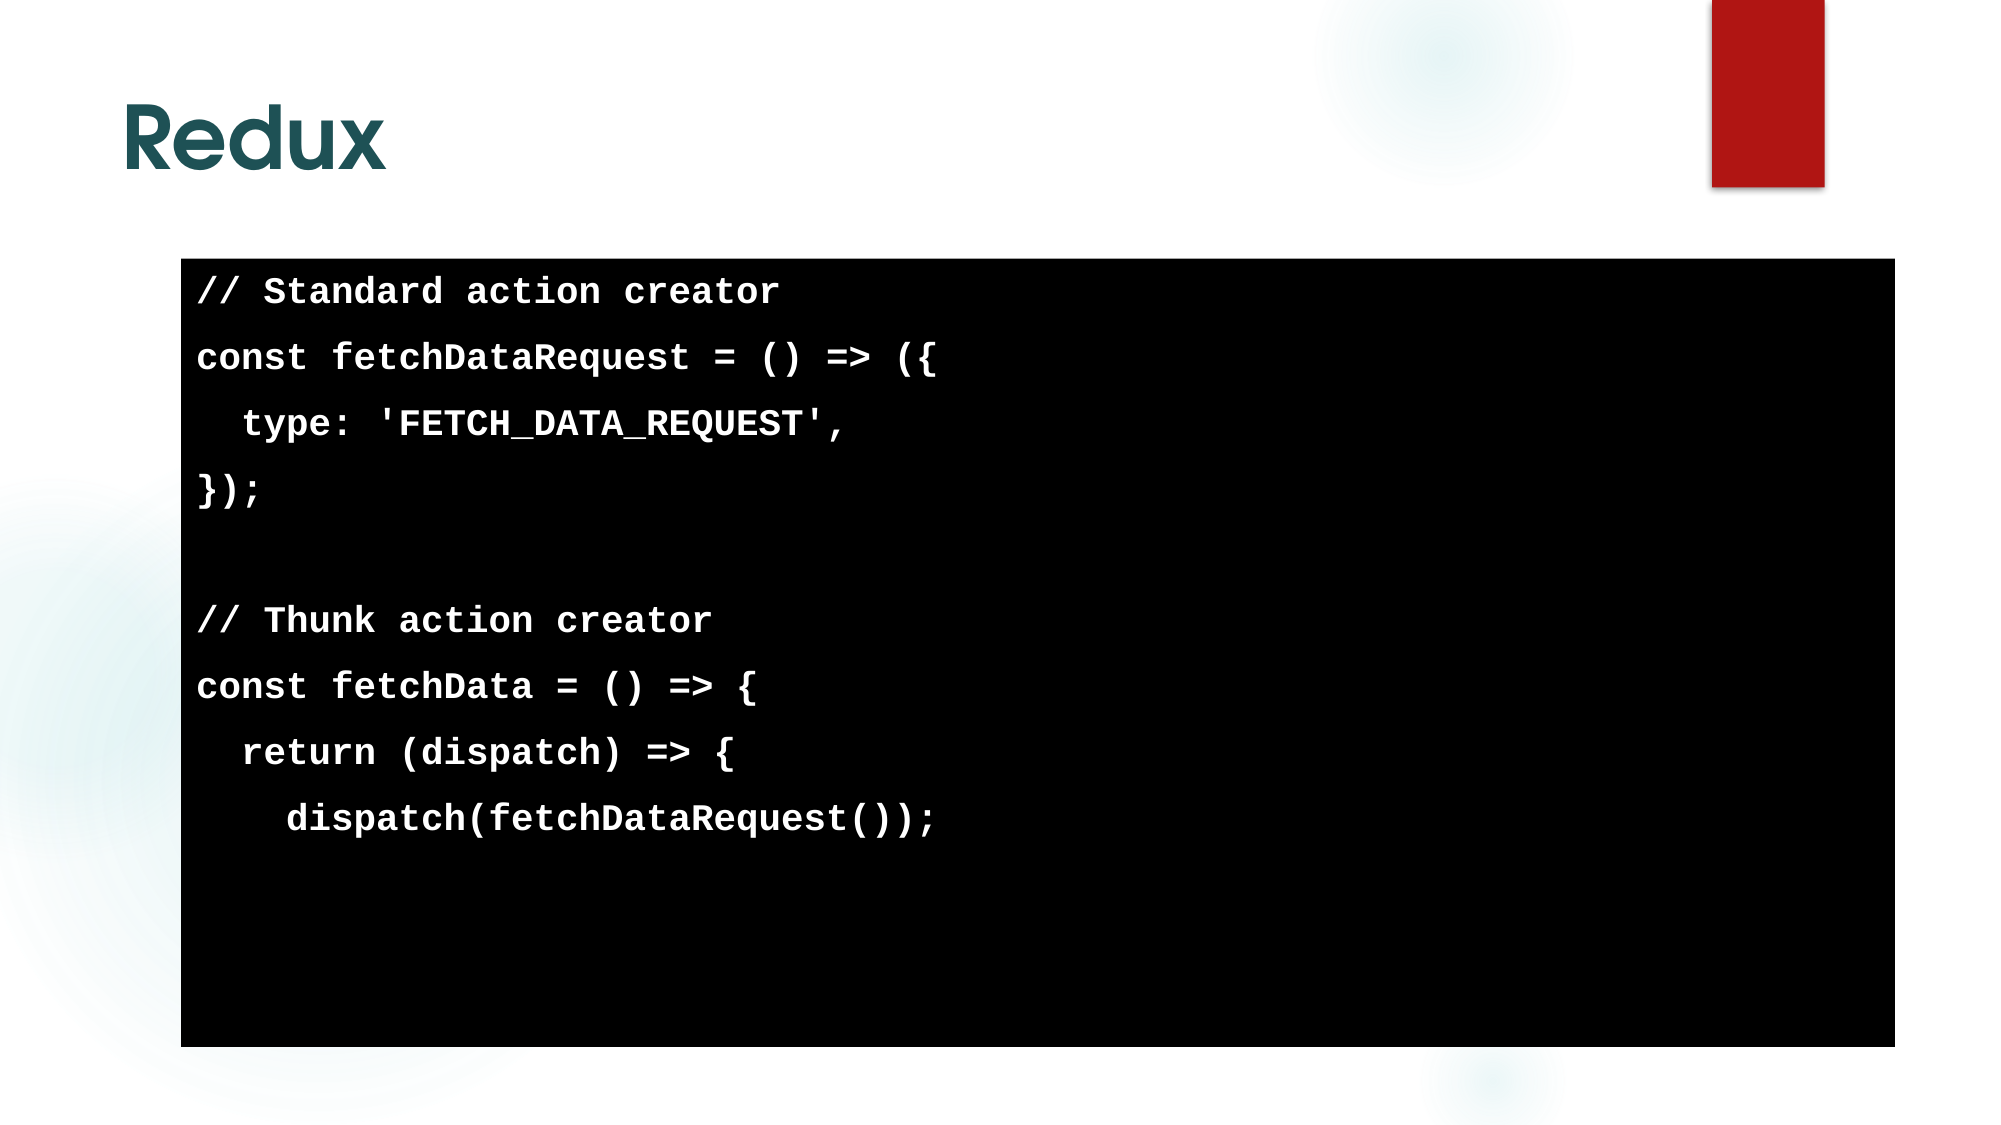

# Redux
// Standard action creator
const fetchDataRequest = () => ({
  type: 'FETCH_DATA_REQUEST',
});

// Thunk action creator
const fetchData = () => {
  return (dispatch) => {
    dispatch(fetchDataRequest());